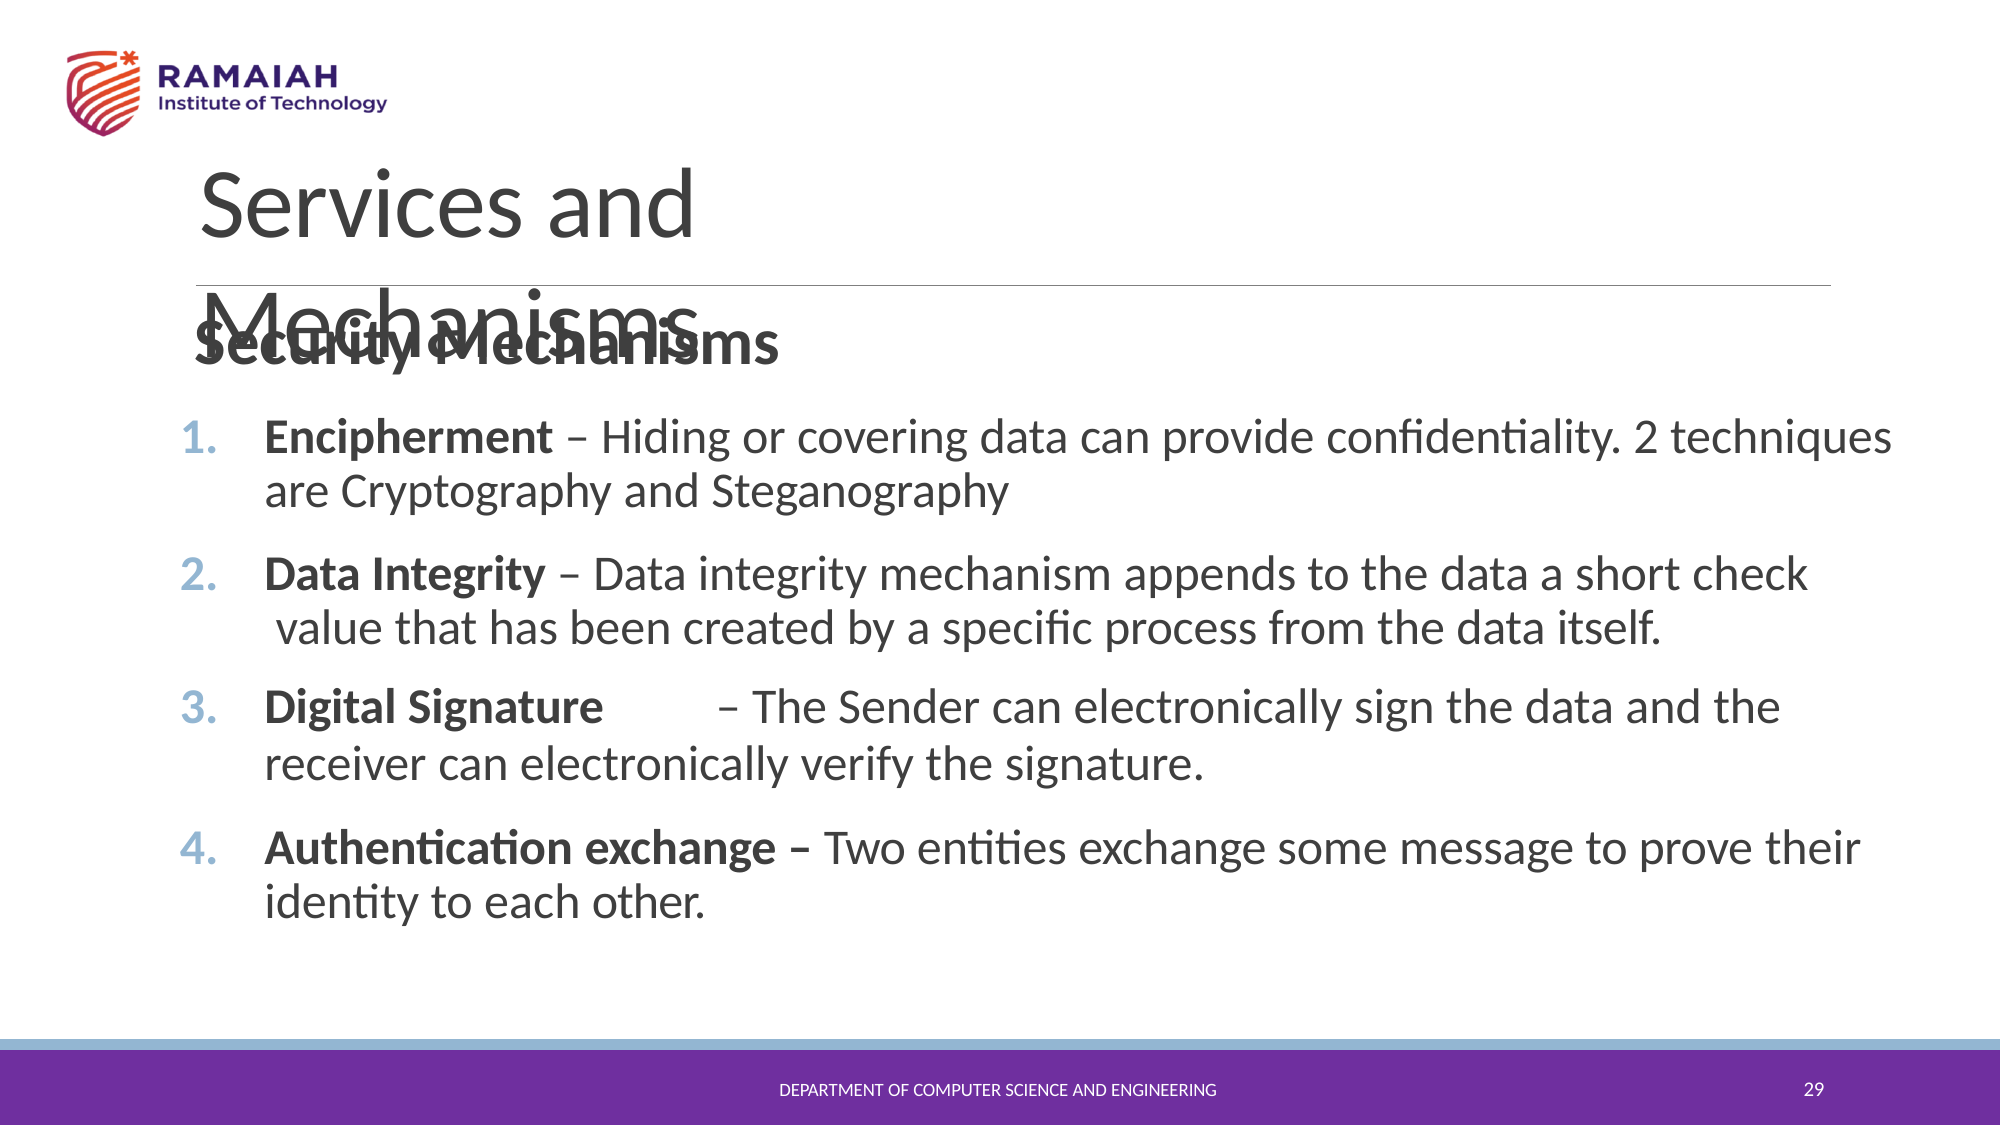

# Services and Mechanisms
Security Mechanisms
Encipherment – Hiding or covering data can provide confidentiality. 2 techniques  are Cryptography and Steganography
Data Integrity – Data integrity mechanism appends to the data a short check  value that has been created by a specific process from the data itself.
Digital Signature	– The Sender can electronically sign the data and the receiver can electronically verify the signature.
Authentication exchange – Two entities exchange some message to prove their  identity to each other.
29
DEPARTMENT OF COMPUTER SCIENCE AND ENGINEERING